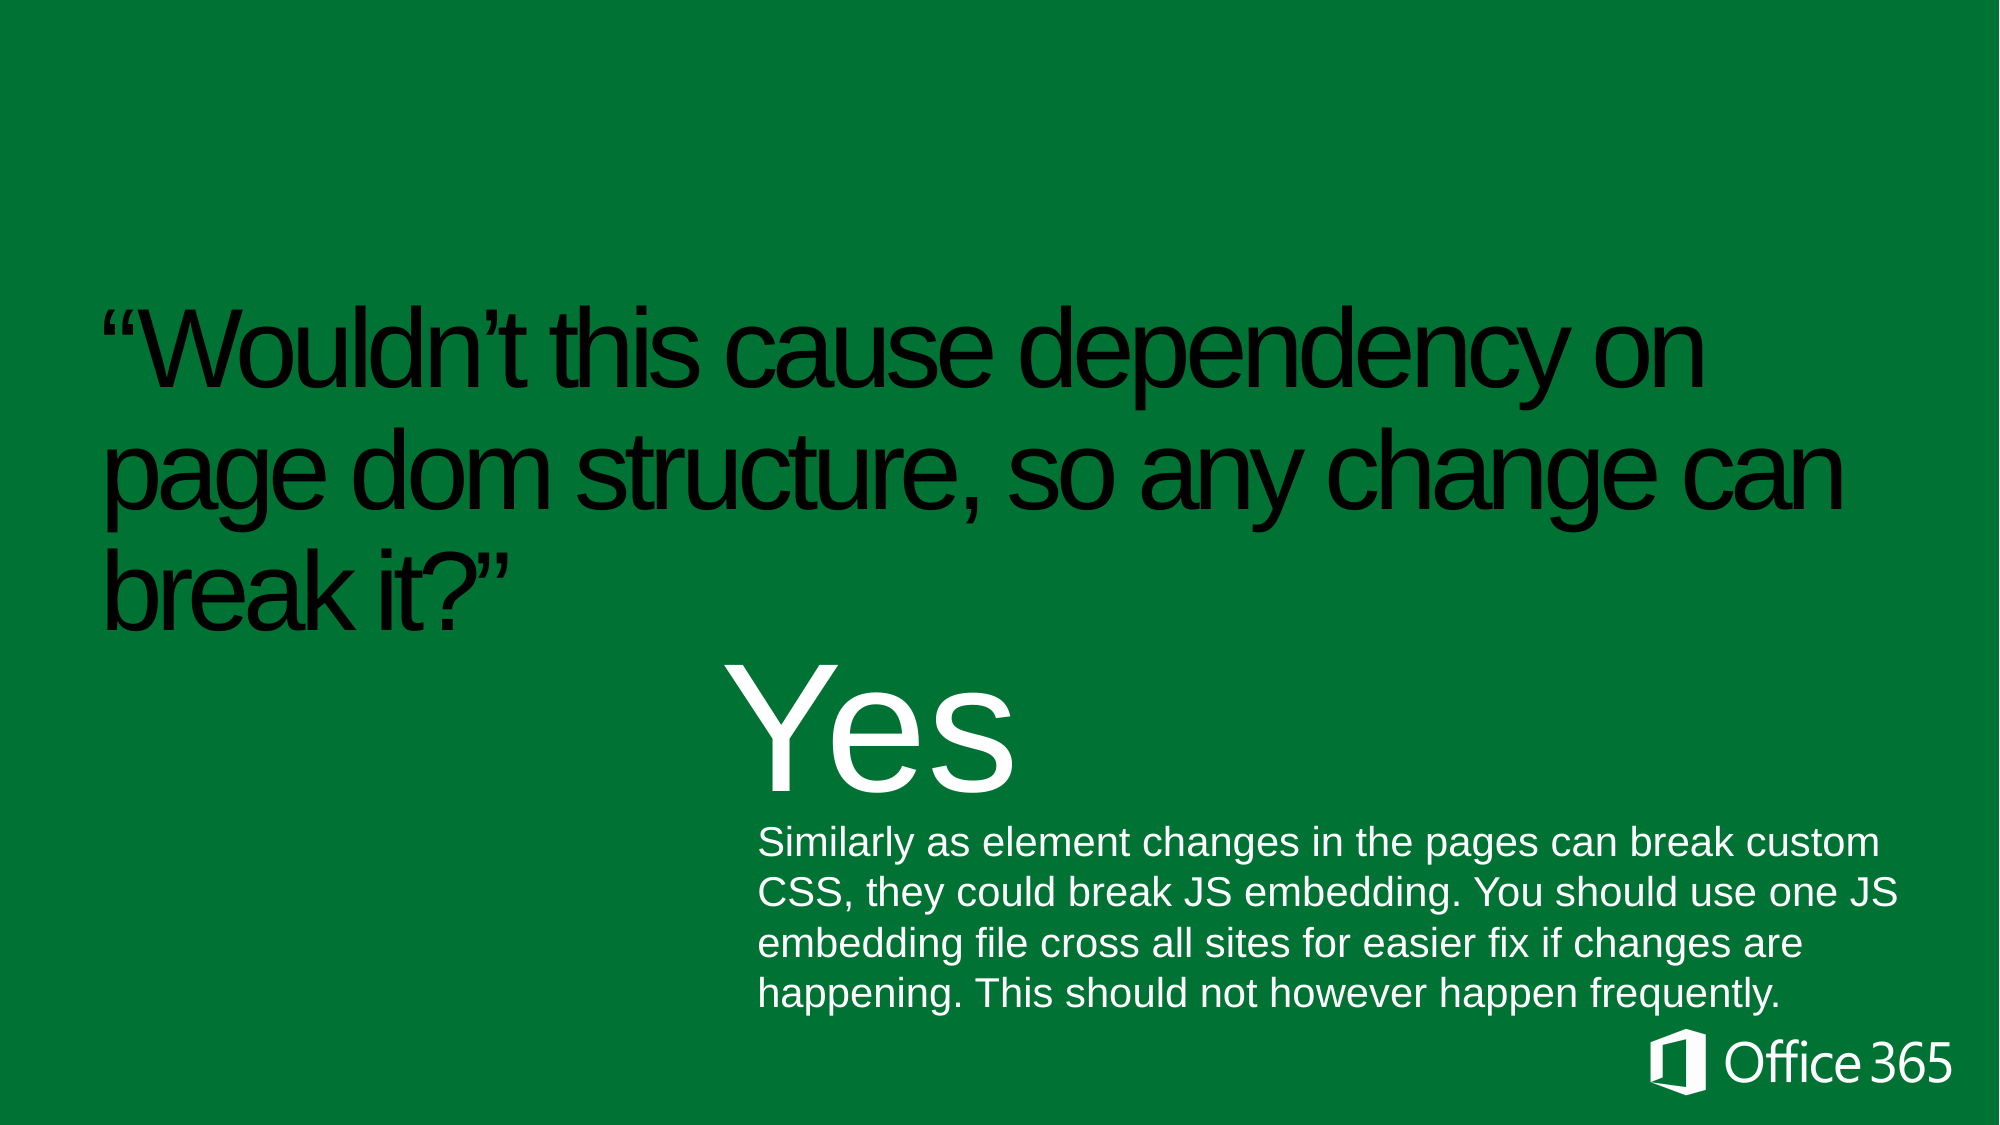

# “Wouldn’t this cause dependency on page dom structure, so any change can break it?”
Yes
Similarly as element changes in the pages can break custom CSS, they could break JS embedding. You should use one JS embedding file cross all sites for easier fix if changes are happening. This should not however happen frequently.